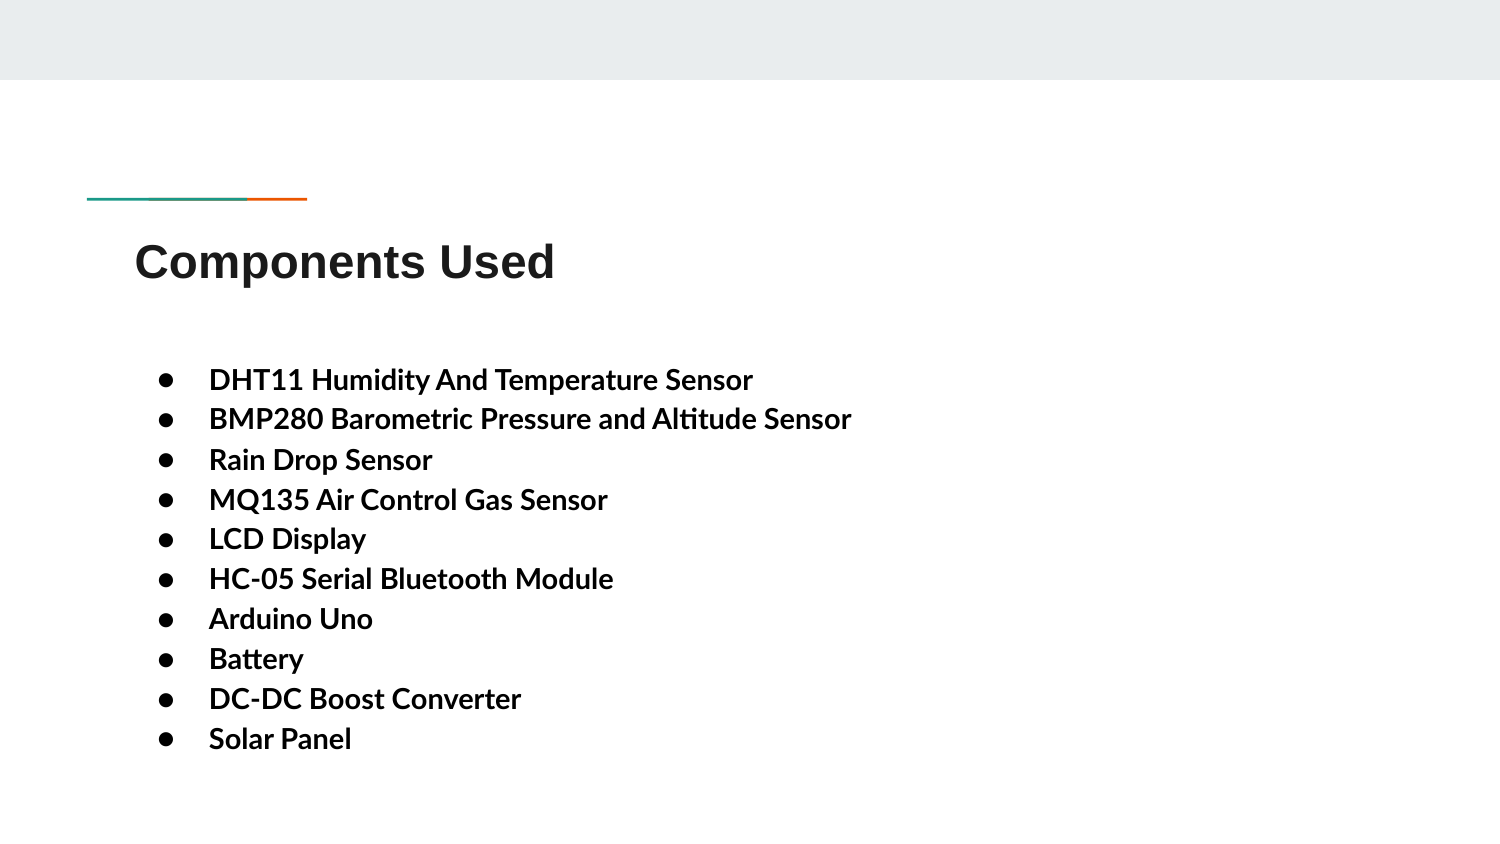

# Components Used
DHT11 Humidity And Temperature Sensor
BMP280 Barometric Pressure and Altitude Sensor
Rain Drop Sensor
MQ135 Air Control Gas Sensor
LCD Display
HC-05 Serial Bluetooth Module
Arduino Uno
Battery
DC-DC Boost Converter
Solar Panel